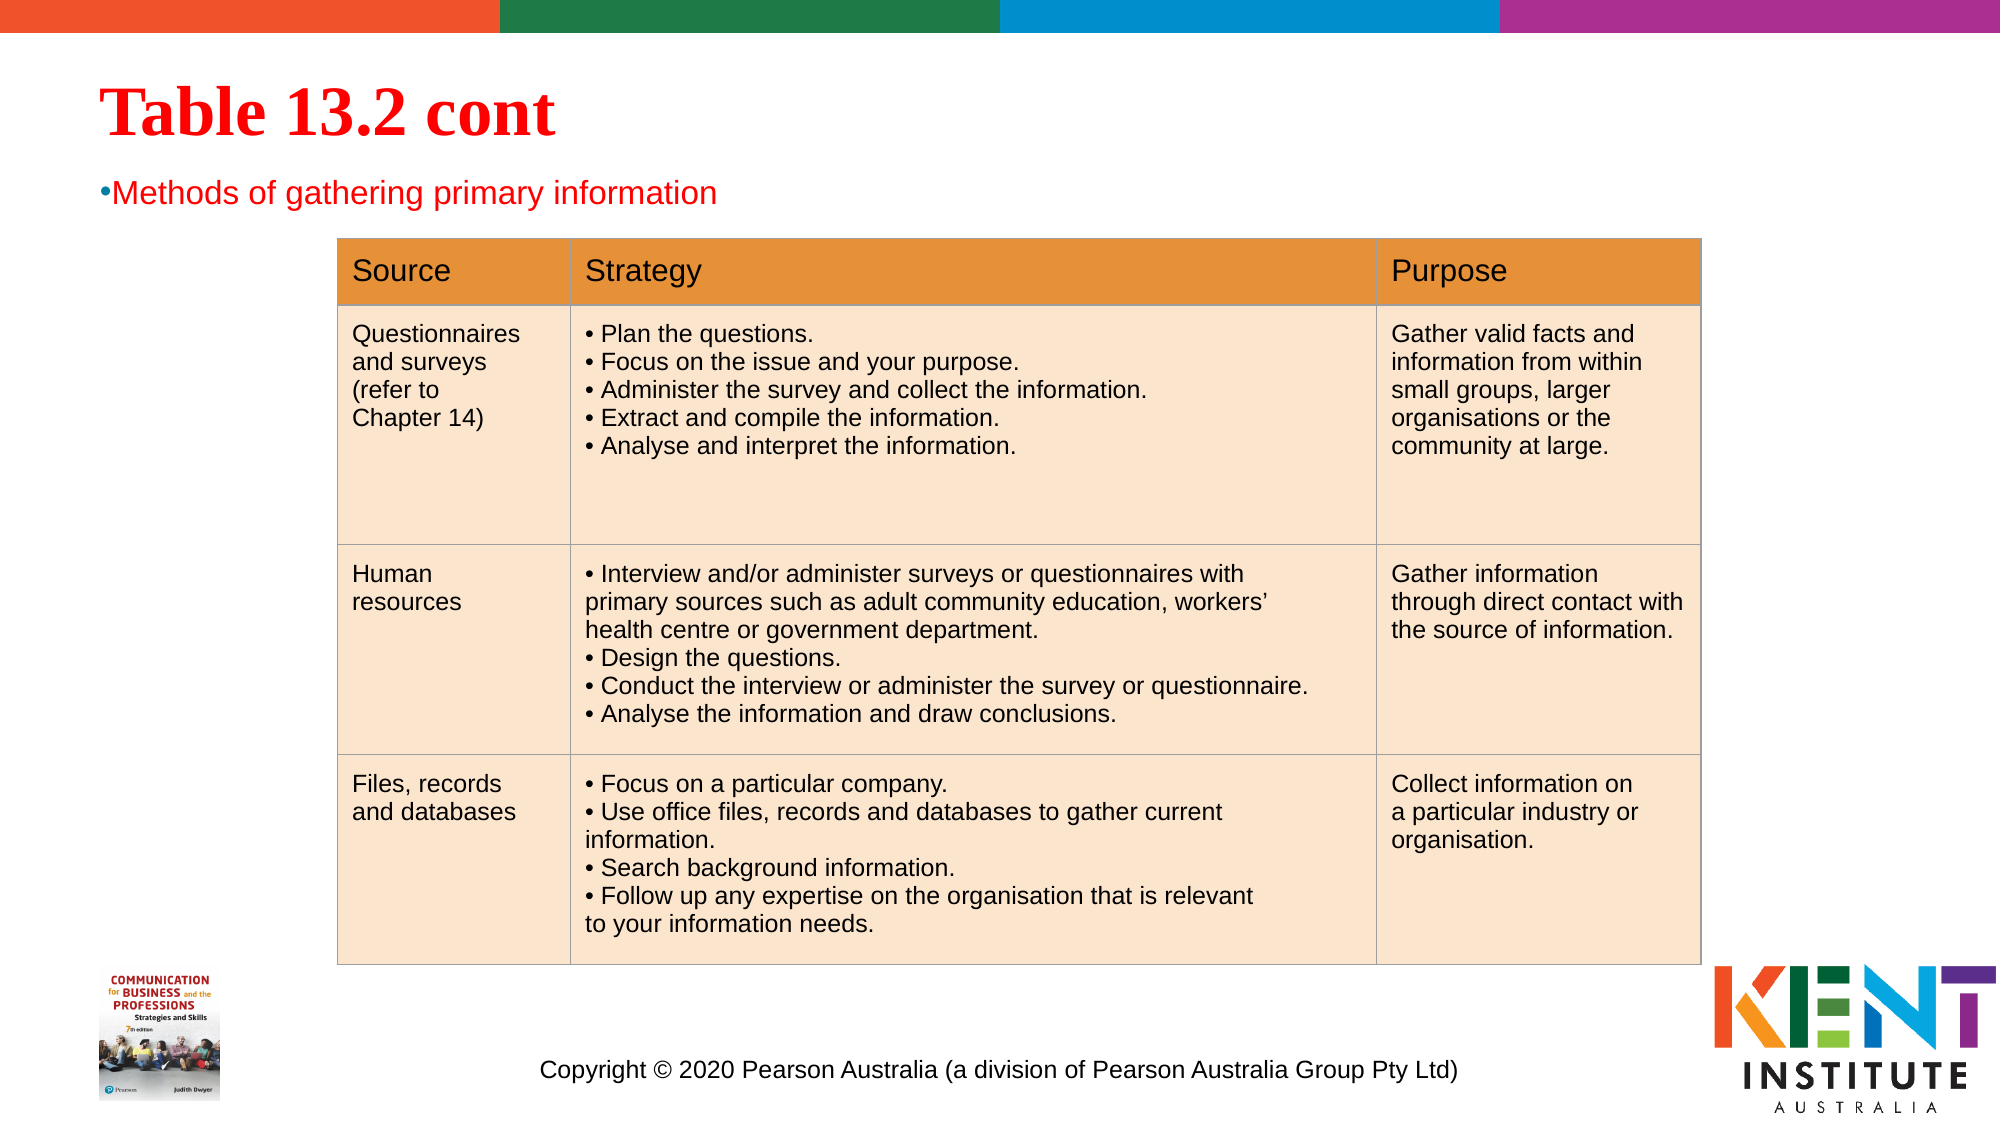

# Table 13.2 cont
Methods of gathering primary information
| Source | Strategy | Purpose |
| --- | --- | --- |
| Questionnaires and surveys (refer to Chapter 14) | • Plan the questions. • Focus on the issue and your purpose. • Administer the survey and collect the information. • Extract and compile the information. • Analyse and interpret the information. | Gather valid facts and information from within small groups, larger organisations or the community at large. |
| Human resources | • Interview and/or administer surveys or questionnaires with primary sources such as adult community education, workers’ health centre or government department. • Design the questions. • Conduct the interview or administer the survey or questionnaire. • Analyse the information and draw conclusions. | Gather information through direct contact with the source of information. |
| Files, records and databases | • Focus on a particular company. • Use office files, records and databases to gather current information. • Search background information. • Follow up any expertise on the organisation that is relevant to your information needs. | Collect information on a particular industry or organisation. |